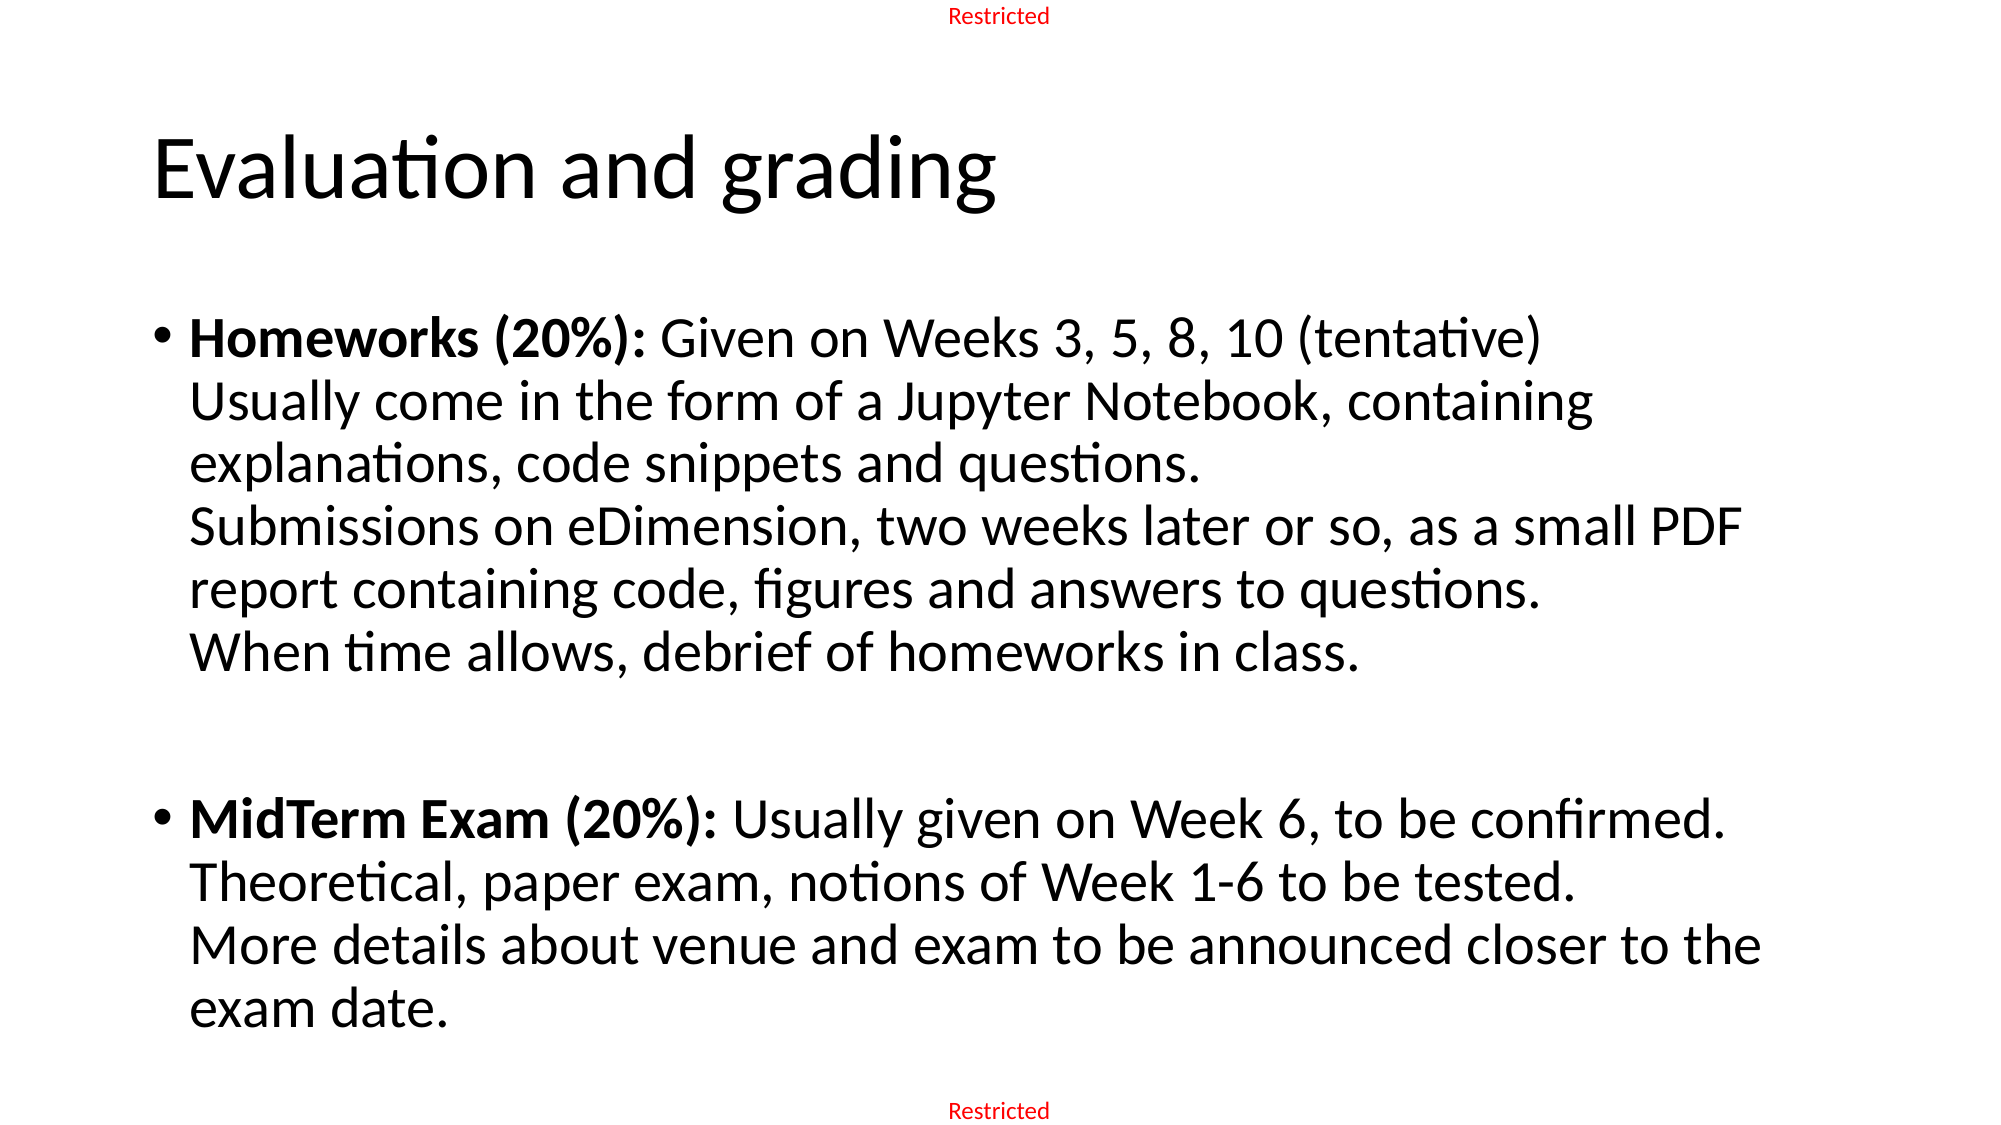

# Evaluation and grading
Homeworks (20%): Given on Weeks 3, 5, 8, 10 (tentative)
Usually come in the form of a Jupyter Notebook, containing explanations, code snippets and questions.
Submissions on eDimension, two weeks later or so, as a small PDF report containing code, figures and answers to questions.
When time allows, debrief of homeworks in class.

MidTerm Exam (20%): Usually given on Week 6, to be confirmed.
Theoretical, paper exam, notions of Week 1-6 to be tested.
More details about venue and exam to be announced closer to the exam date.